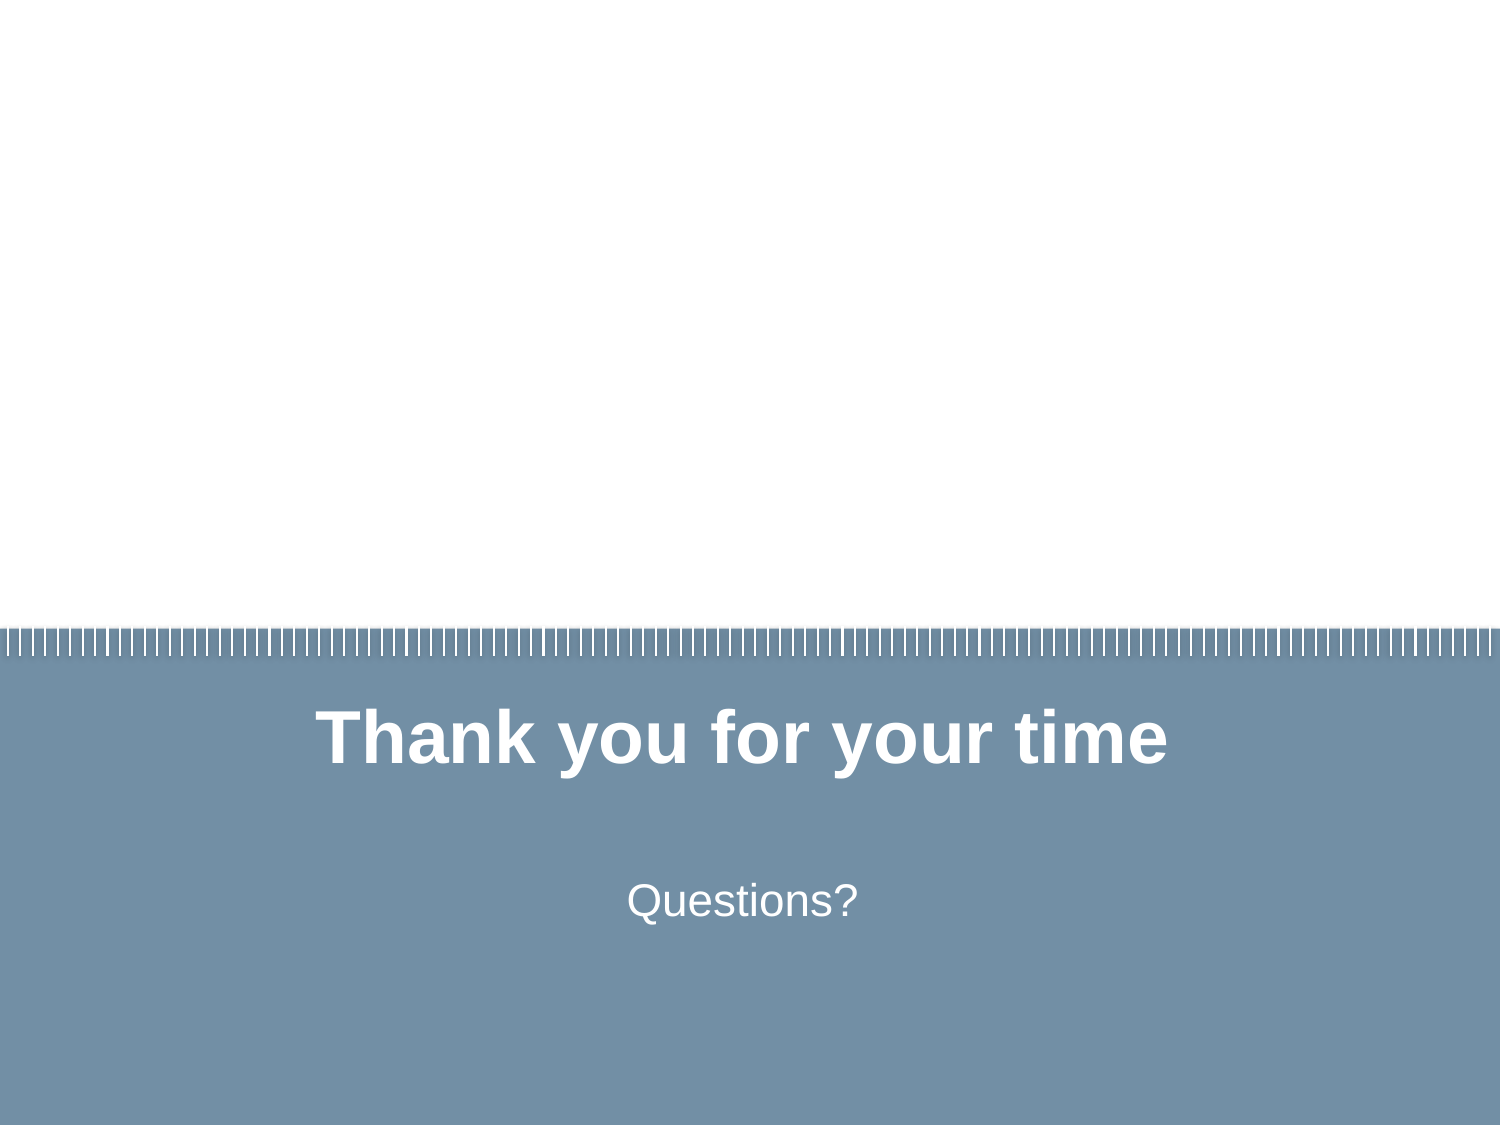

# Thank you for your time
Questions?